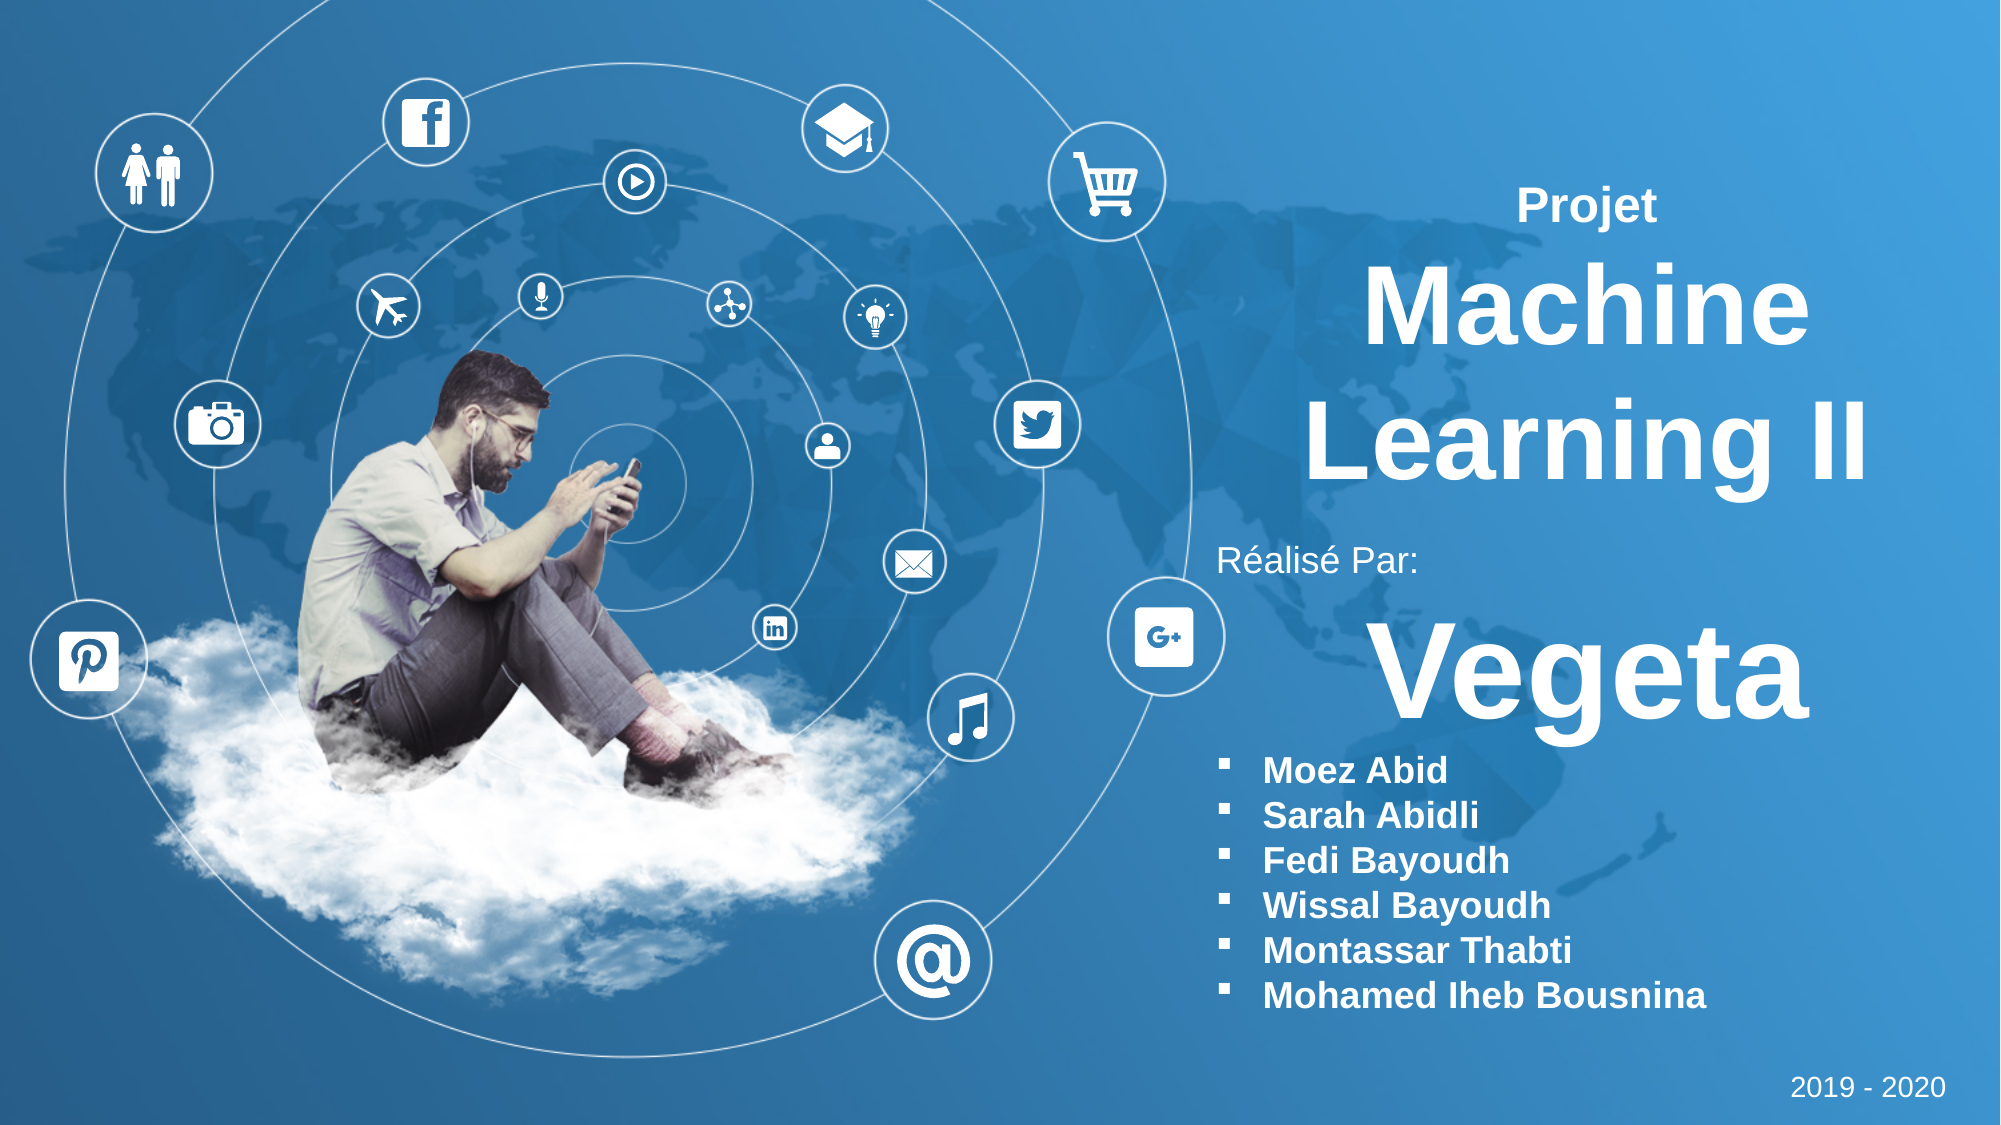

Projet
Machine Learning II

Réalisé Par:
	Vegeta
Moez Abid
Sarah Abidli
Fedi Bayoudh
Wissal Bayoudh
Montassar Thabti
Mohamed Iheb Bousnina

2019 - 2020